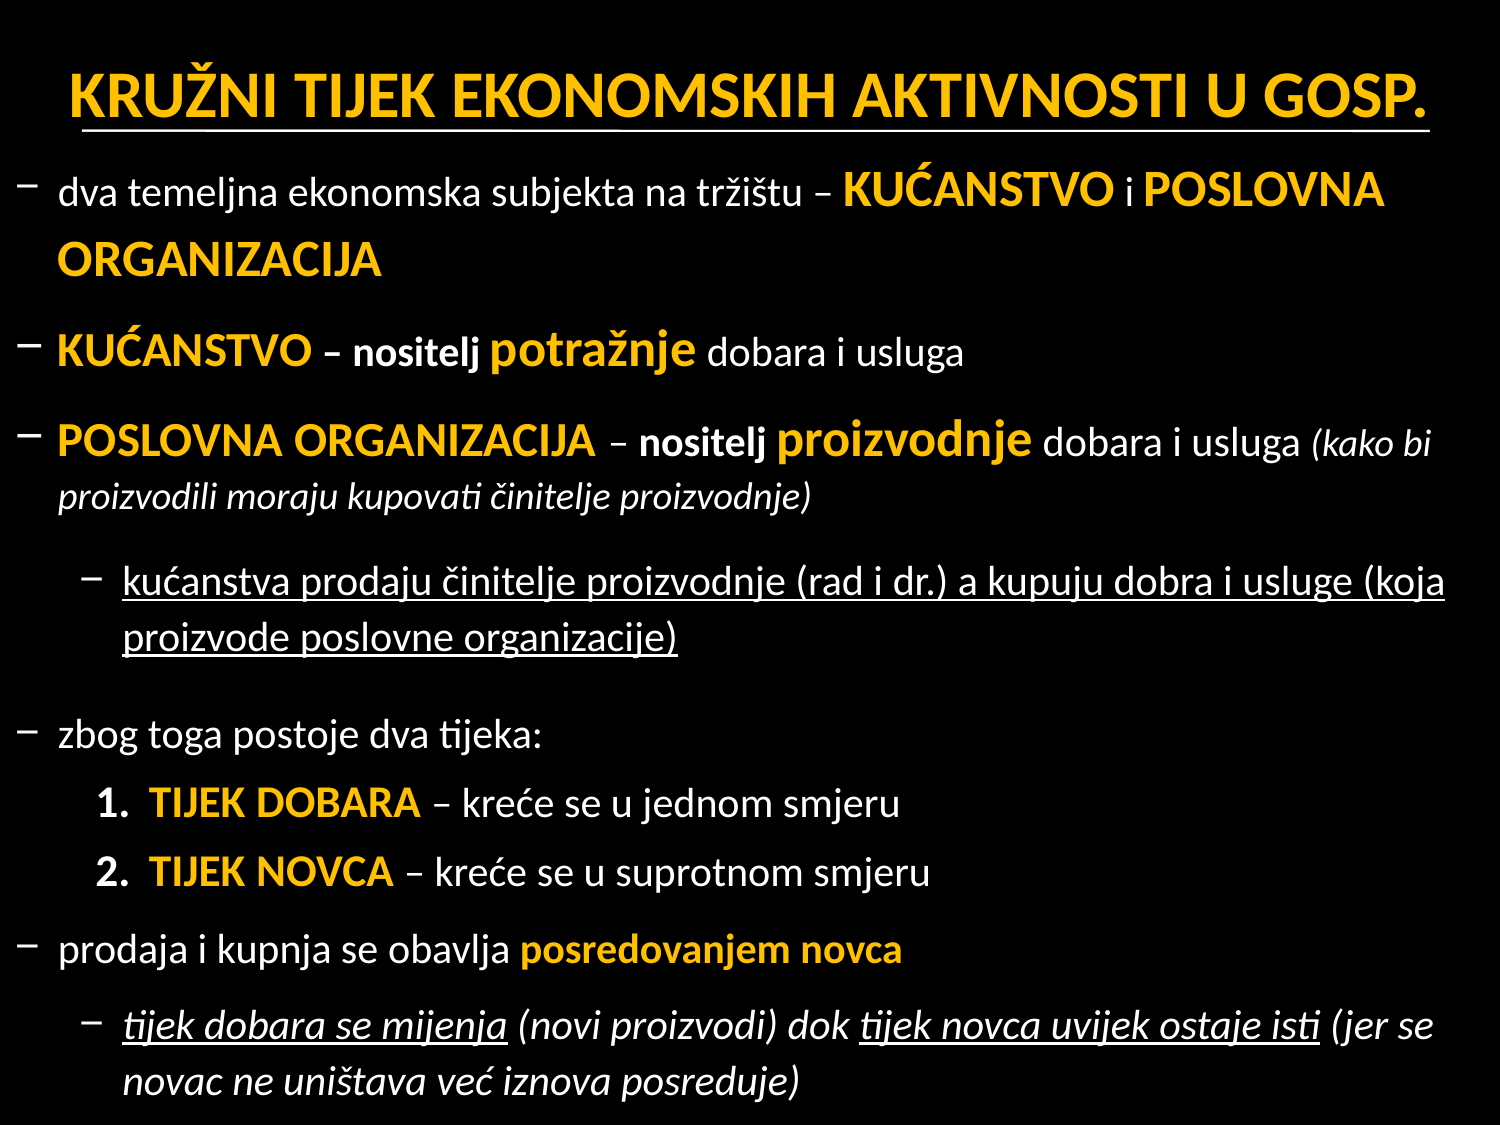

KRUŽNI TIJEK EKONOMSKIH AKTIVNOSTI U GOSP.
dva temeljna ekonomska subjekta na tržištu – KUĆANSTVO i POSLOVNA ORGANIZACIJA
KUĆANSTVO – nositelj potražnje dobara i usluga
POSLOVNA ORGANIZACIJA – nositelj proizvodnje dobara i usluga (kako bi proizvodili moraju kupovati činitelje proizvodnje)
kućanstva prodaju činitelje proizvodnje (rad i dr.) a kupuju dobra i usluge (koja proizvode poslovne organizacije)
zbog toga postoje dva tijeka:
TIJEK DOBARA – kreće se u jednom smjeru
TIJEK NOVCA – kreće se u suprotnom smjeru
prodaja i kupnja se obavlja posredovanjem novca
tijek dobara se mijenja (novi proizvodi) dok tijek novca uvijek ostaje isti (jer se novac ne uništava već iznova posreduje)